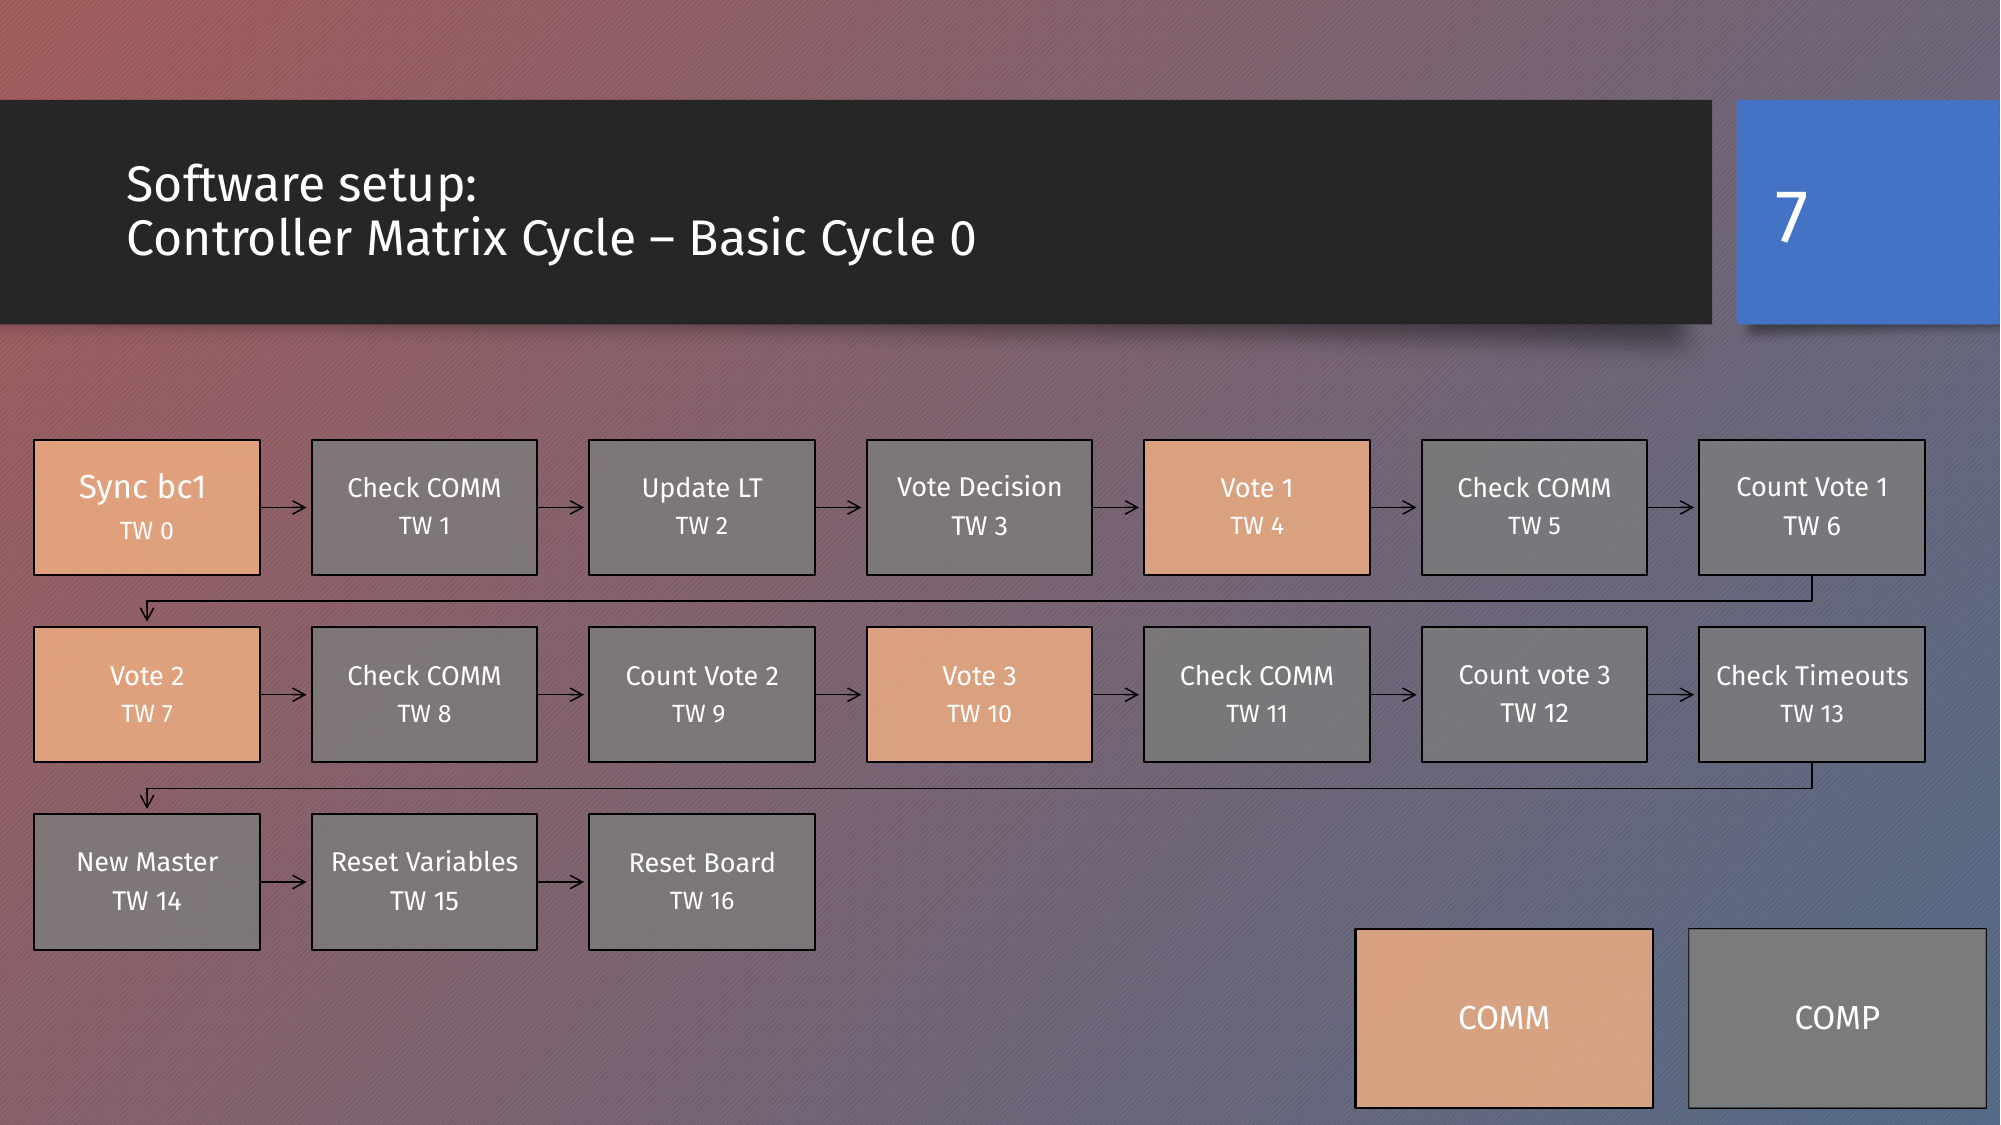

7
# Software setup: Controller Matrix Cycle – Basic Cycle 0

Sync bc1
TW 0

Check COMM
TW 1

Update LT
TW 2

Vote Decision
TW 3

Vote 1
TW 4

Check COMM
TW 5

Count Vote 1
TW 6

Vote 2
TW 7

Check COMM
TW 8

Count Vote 2
TW 9

Vote 3
TW 10

Check COMM
TW 11

Count vote 3
TW 12

Check Timeouts
TW 13

New Master
TW 14

Reset Variables
TW 15
Reset Board
TW 16
COMM

COMP